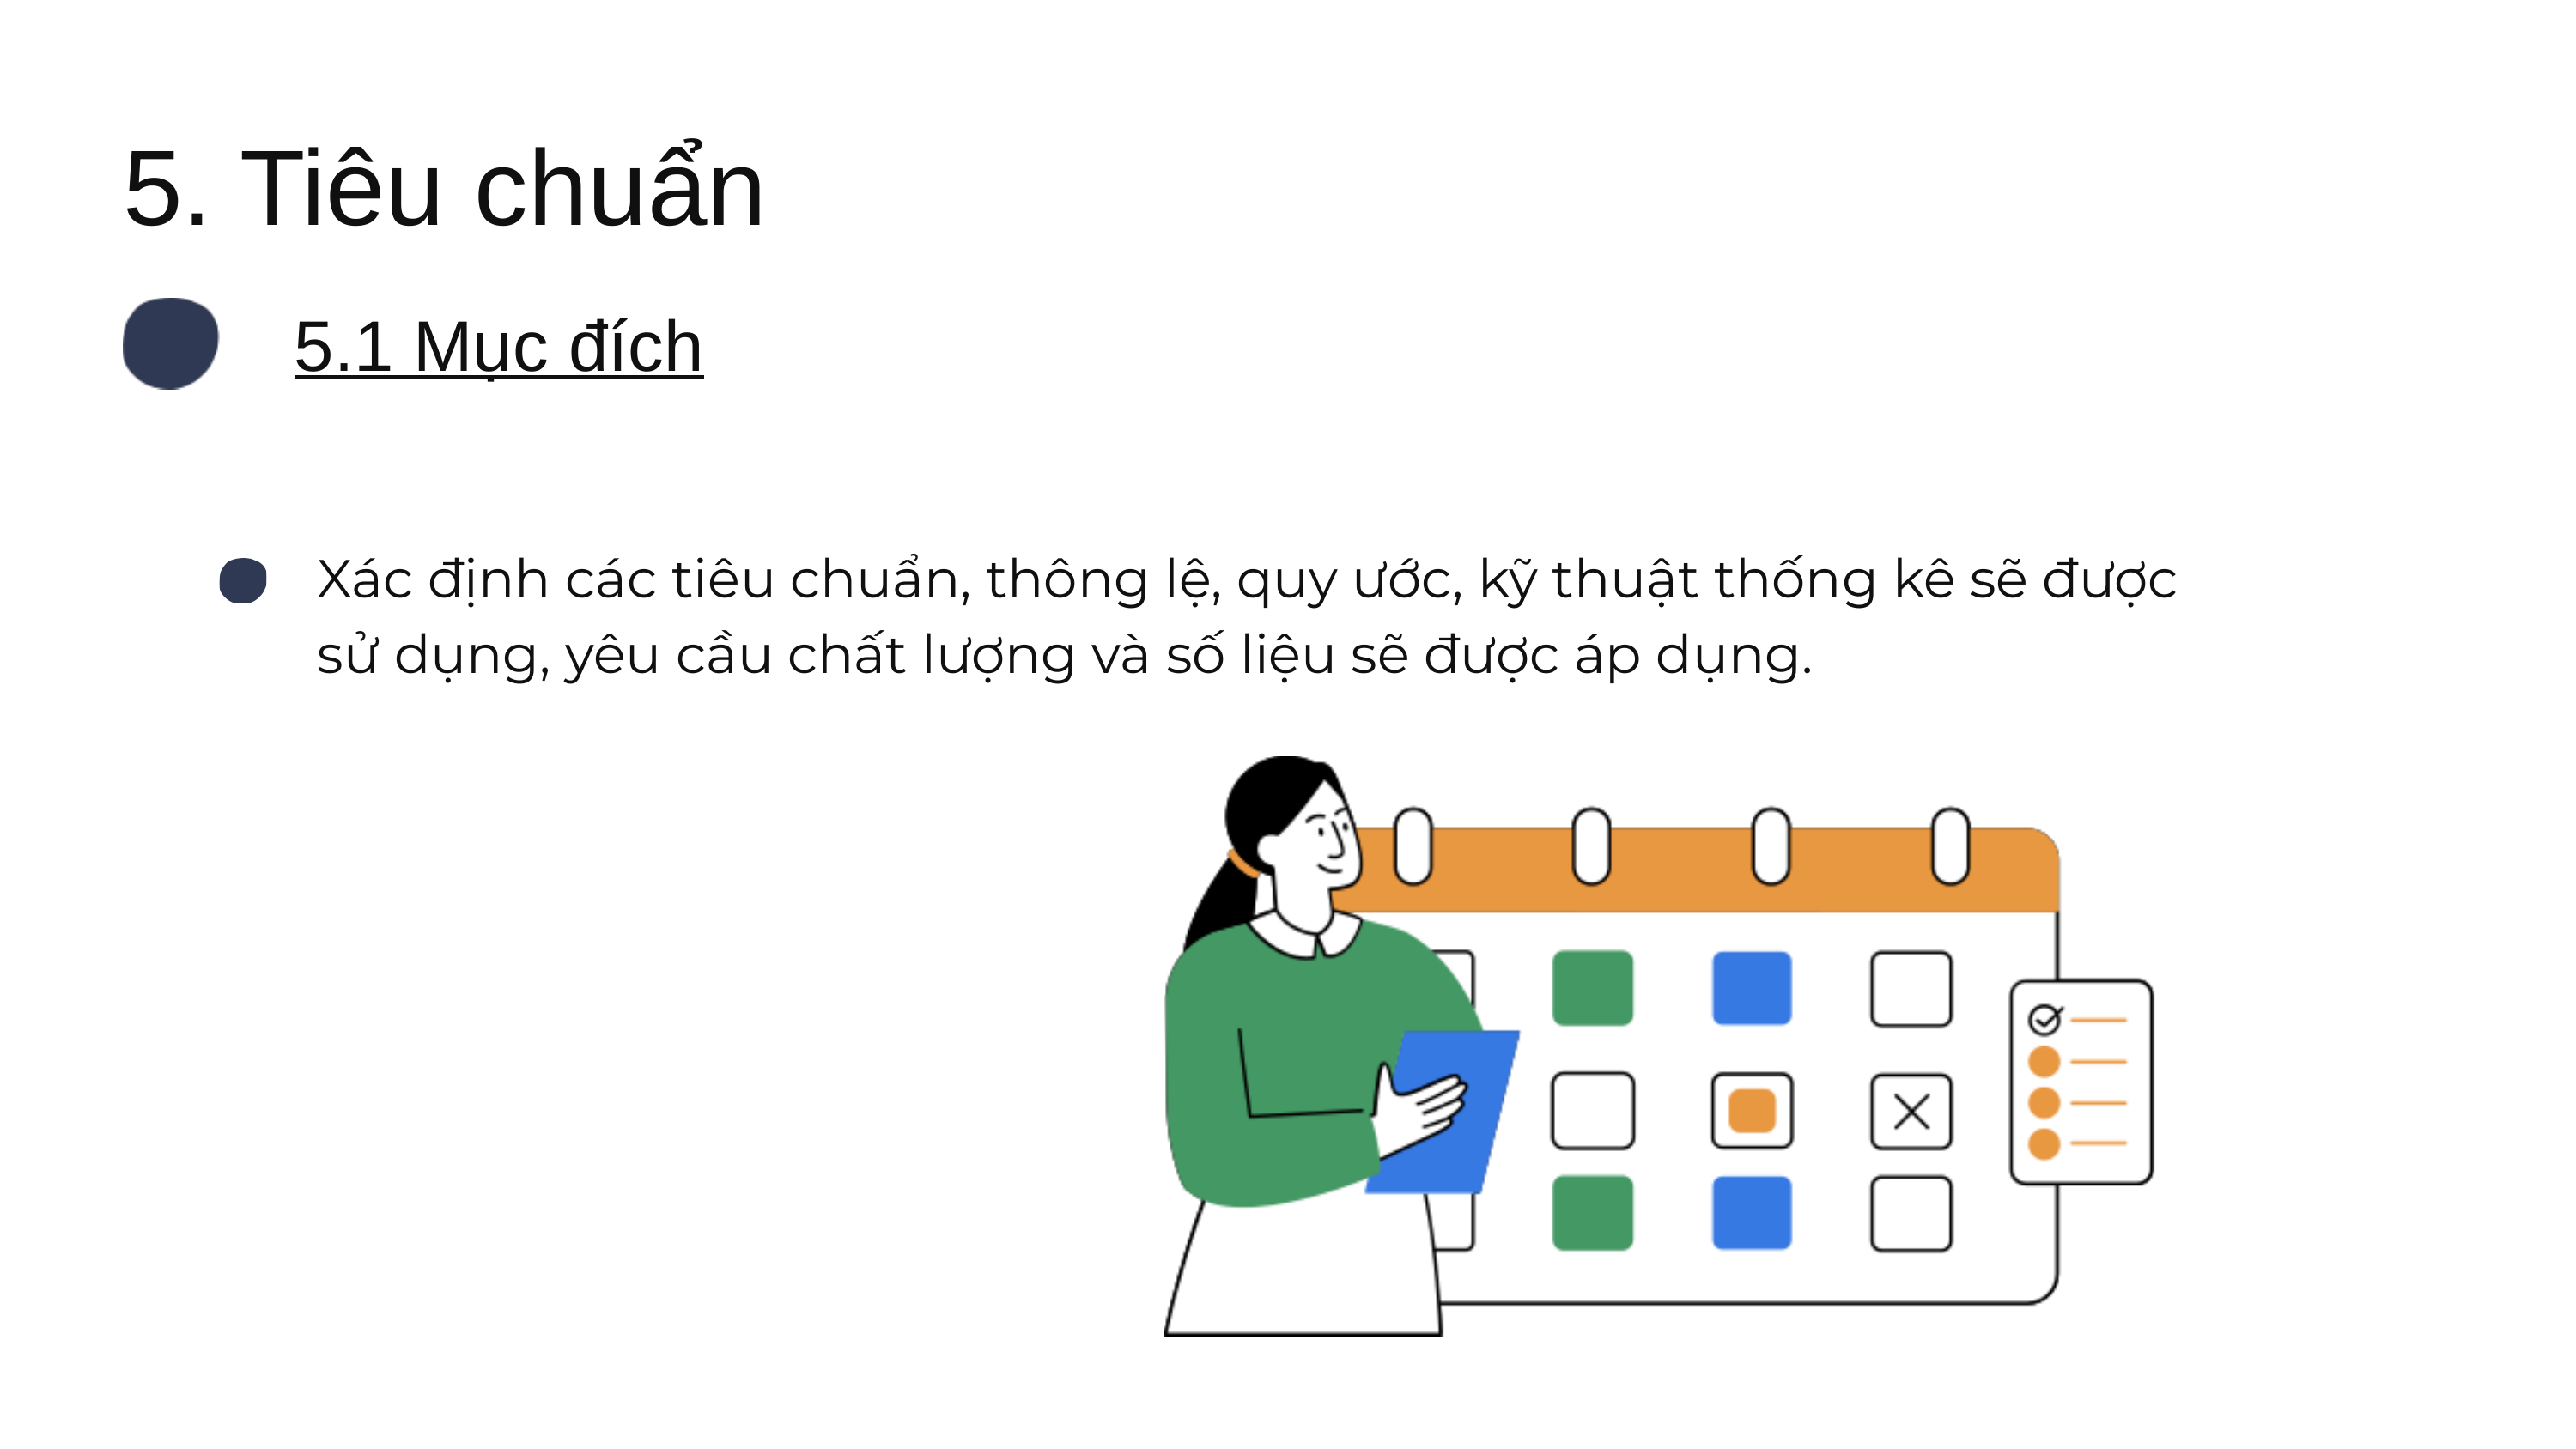

5. Tiêu chuẩn

5.1 Mục đích

Xác định các tiêu chuẩn, thông lệ, quy ước, kỹ thuật thống kê sẽ được sử dụng, yêu cầu chất lượng và số liệu sẽ được áp dụng.